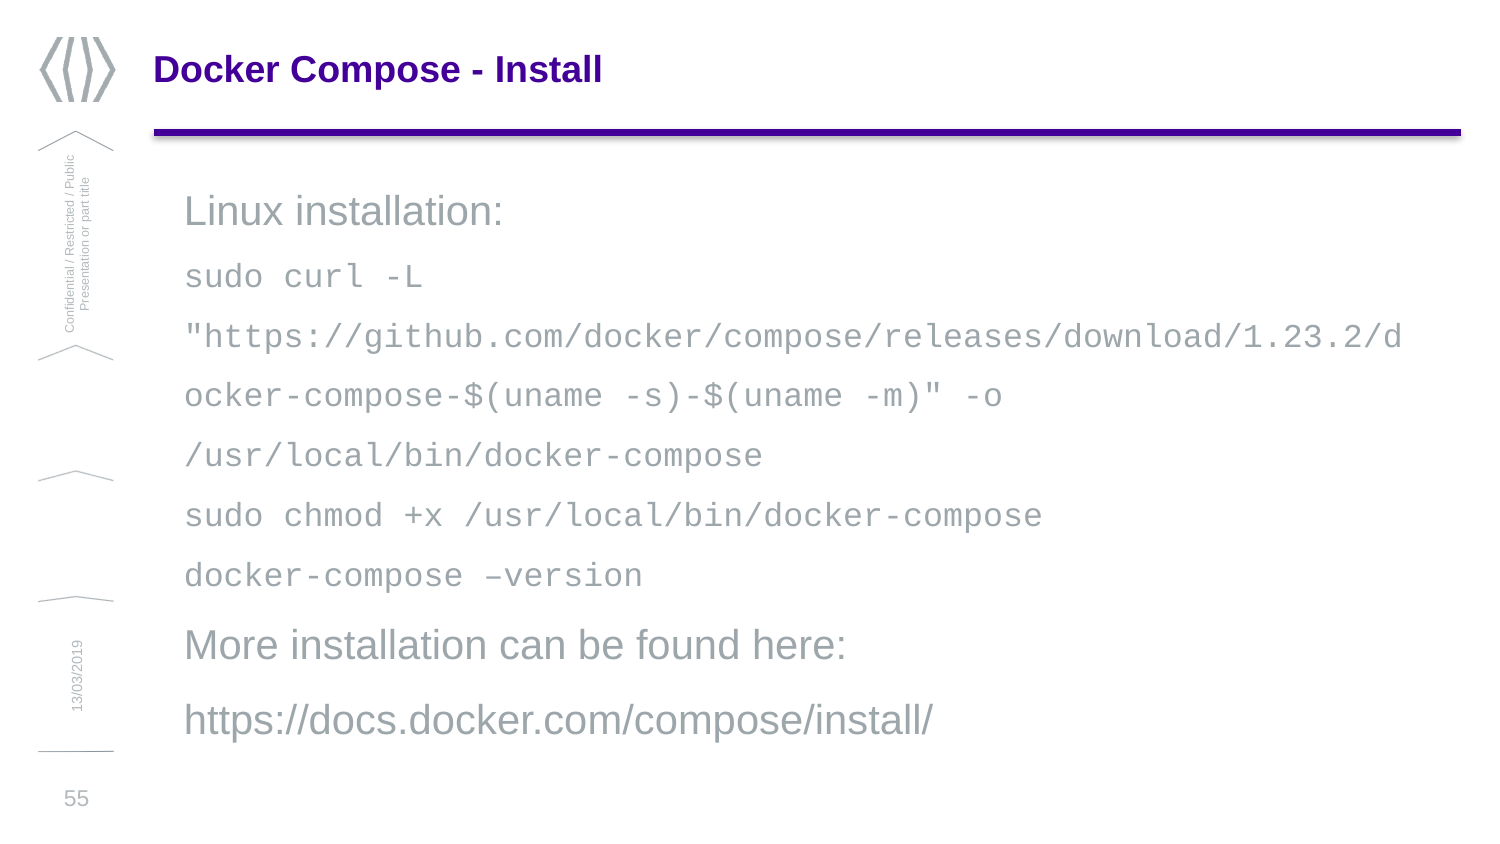

# Docker Compose - Install
Linux installation:
sudo curl -L "https://github.com/docker/compose/releases/download/1.23.2/docker-compose-$(uname -s)-$(uname -m)" -o /usr/local/bin/docker-compose
sudo chmod +x /usr/local/bin/docker-compose
docker-compose –version
More installation can be found here: https://docs.docker.com/compose/install/
Confidential / Restricted / Public
Presentation or part title
13/03/2019
55